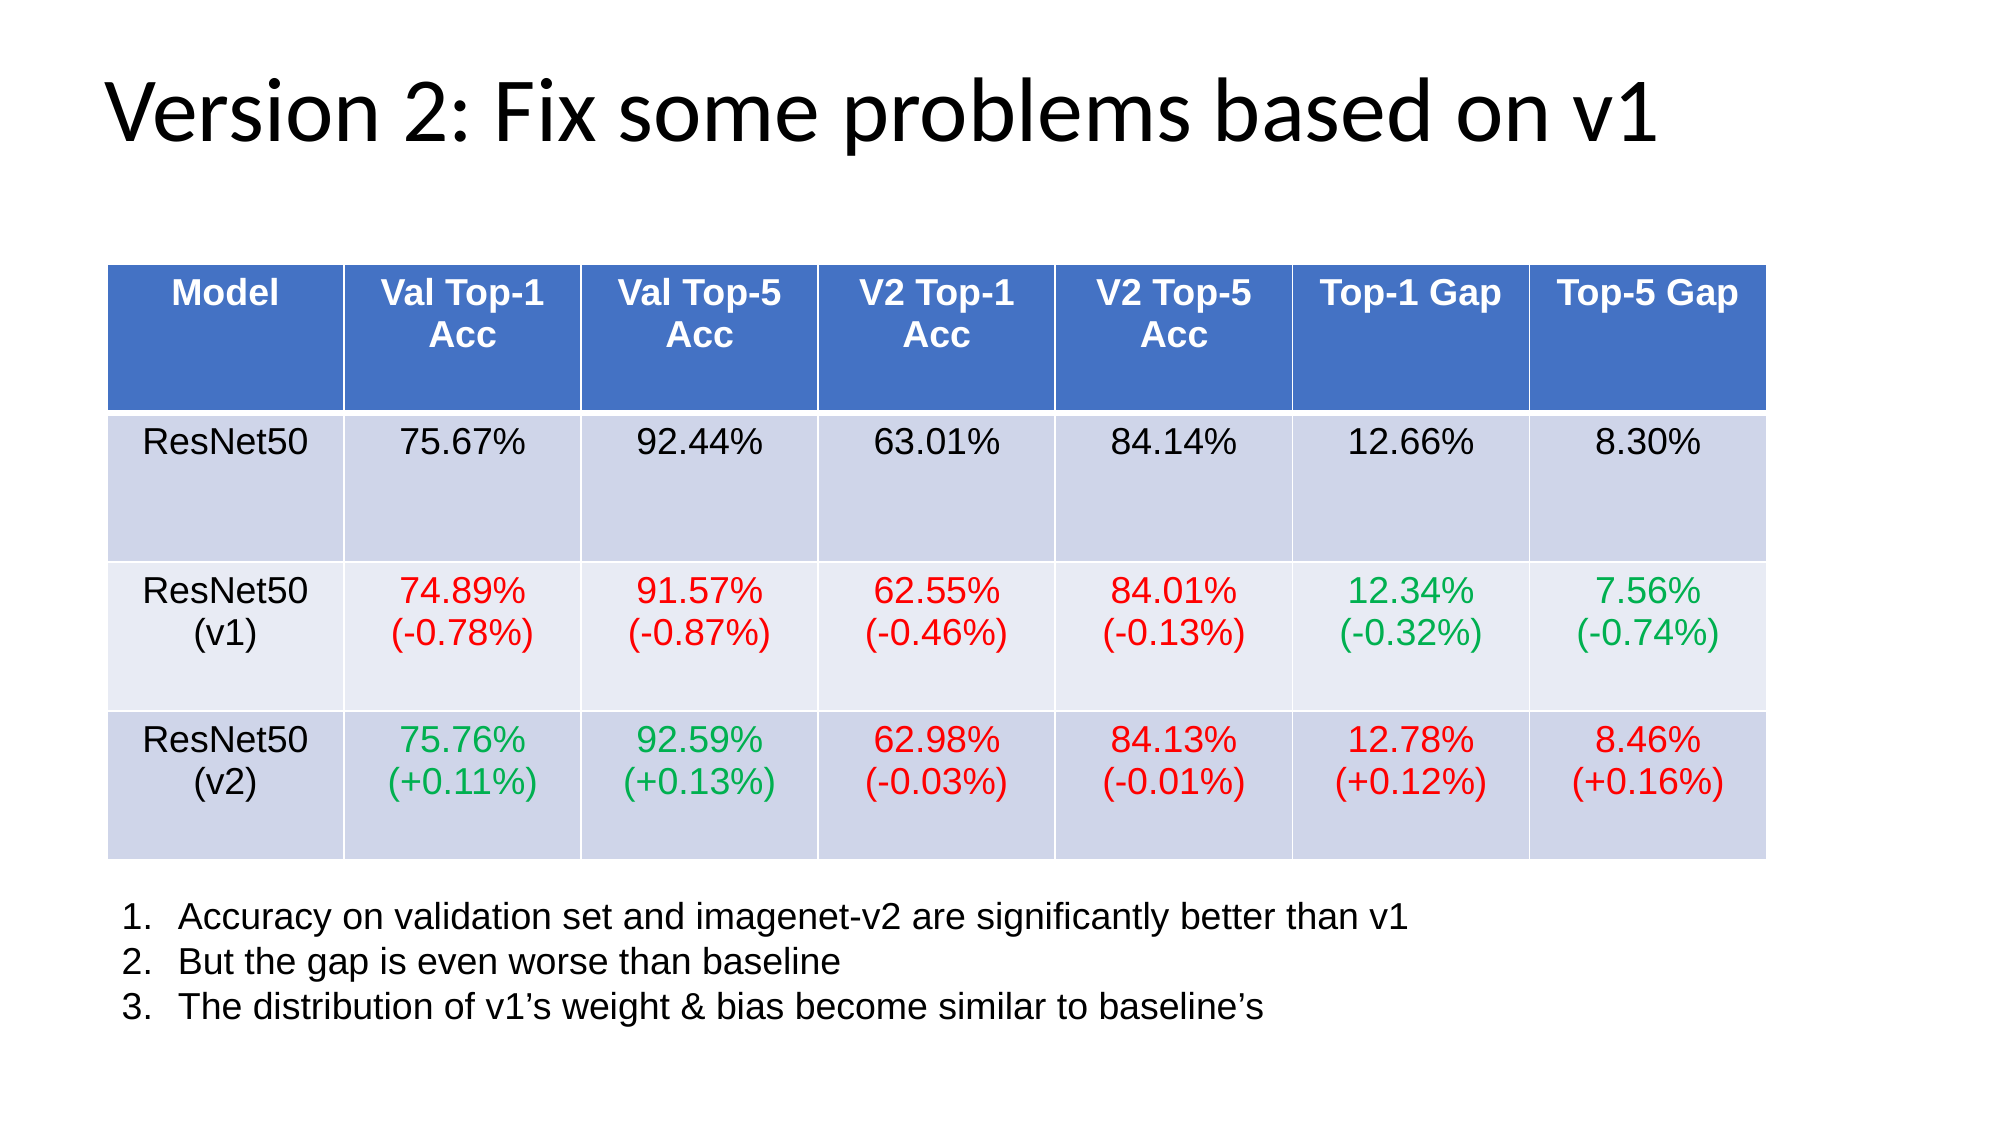

# Version 2: Fix some problems based on v1
| Model | Val Top-1 Acc | Val Top-5 Acc | V2 Top-1 Acc | V2 Top-5 Acc | Top-1 Gap | Top-5 Gap |
| --- | --- | --- | --- | --- | --- | --- |
| ResNet50 | 75.67% | 92.44% | 63.01% | 84.14% | 12.66% | 8.30% |
| ResNet50 (v1) | 74.89% (-0.78%) | 91.57% (-0.87%) | 62.55% (-0.46%) | 84.01% (-0.13%) | 12.34% (-0.32%) | 7.56% (-0.74%) |
| ResNet50 (v2) | 75.76% (+0.11%) | 92.59% (+0.13%) | 62.98% (-0.03%) | 84.13% (-0.01%) | 12.78% (+0.12%) | 8.46% (+0.16%) |
Accuracy on validation set and imagenet-v2 are significantly better than v1
But the gap is even worse than baseline
The distribution of v1’s weight & bias become similar to baseline’s